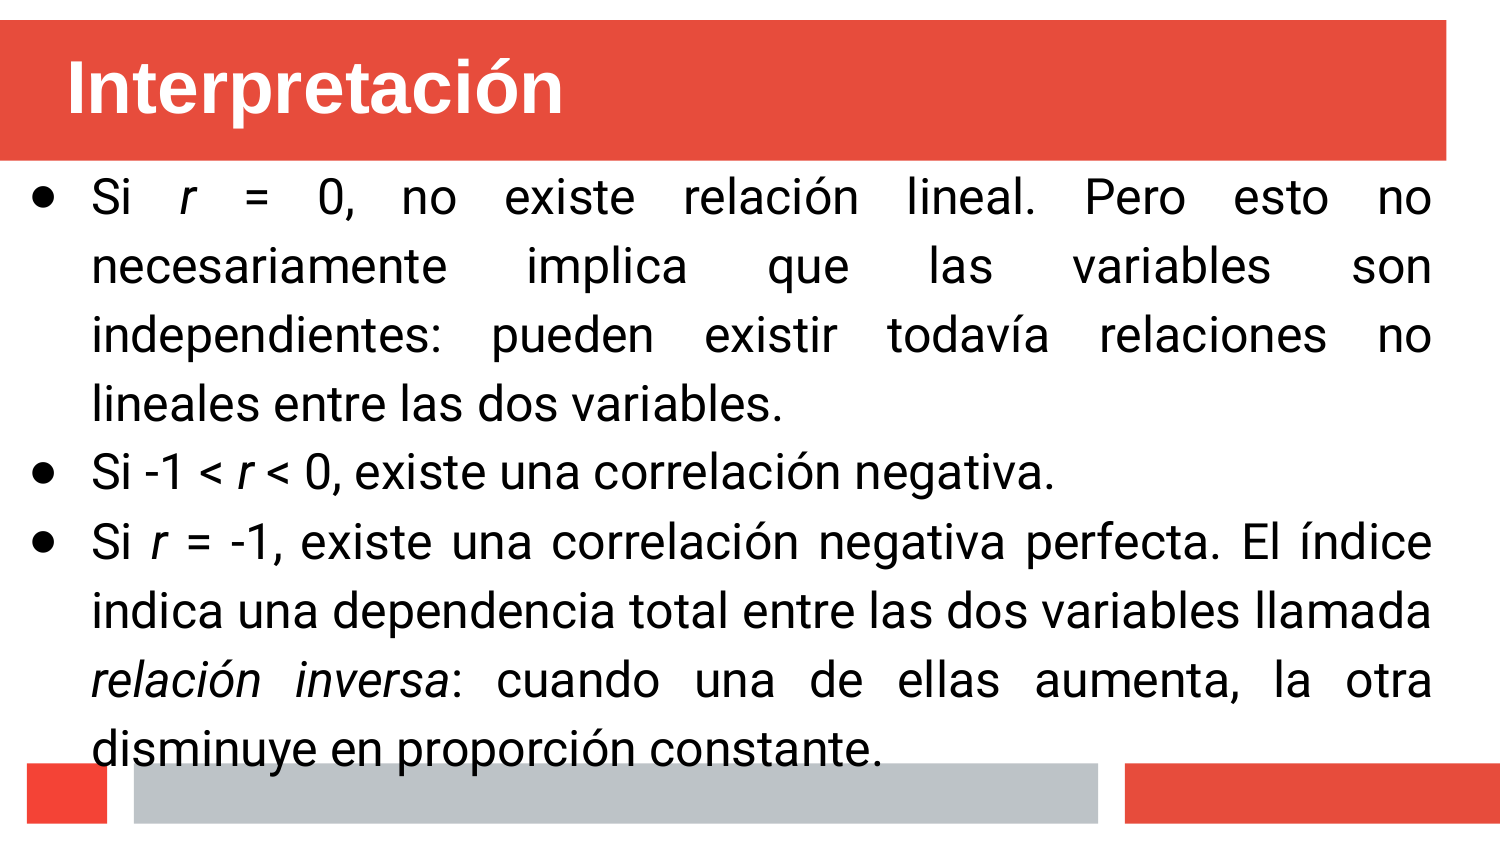

# Interpretación
Si r = 0, no existe relación lineal. Pero esto no necesariamente implica que las variables son independientes: pueden existir todavía relaciones no lineales entre las dos variables.
Si -1 < r < 0, existe una correlación negativa.
Si r = -1, existe una correlación negativa perfecta. El índice indica una dependencia total entre las dos variables llamada relación inversa: cuando una de ellas aumenta, la otra disminuye en proporción constante.